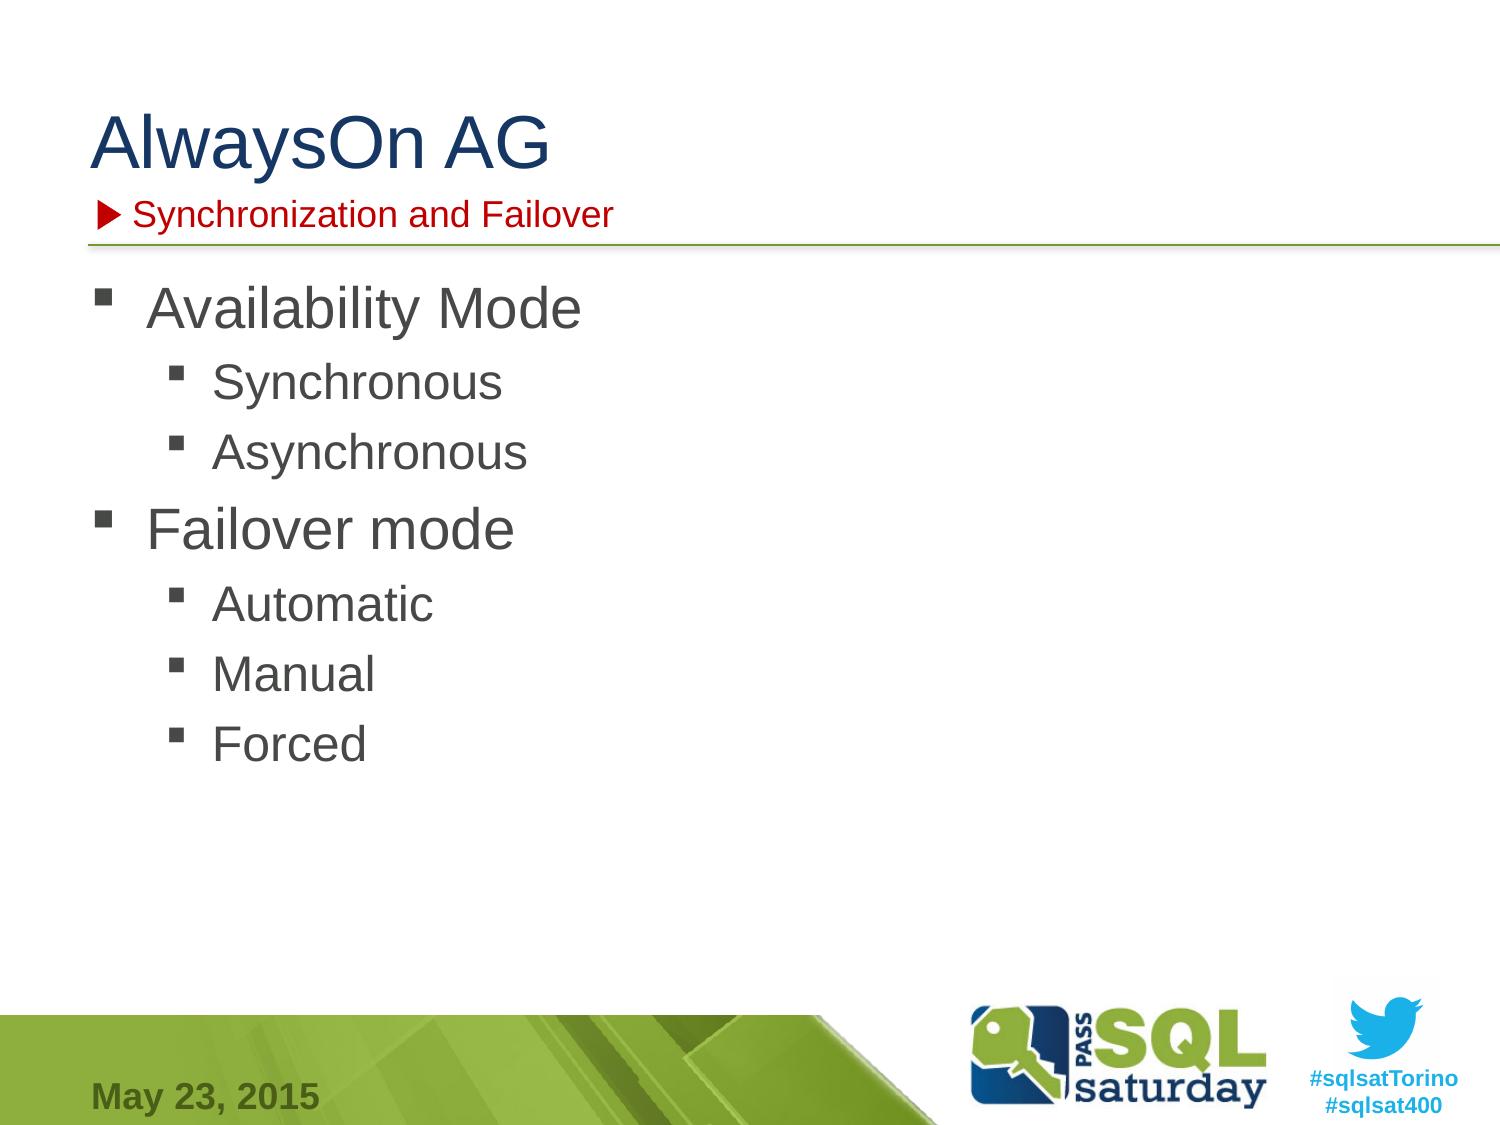

# AlwaysOn AG
Synchronization and Failover
Availability Mode
Synchronous
Asynchronous
Failover mode
Automatic
Manual
Forced